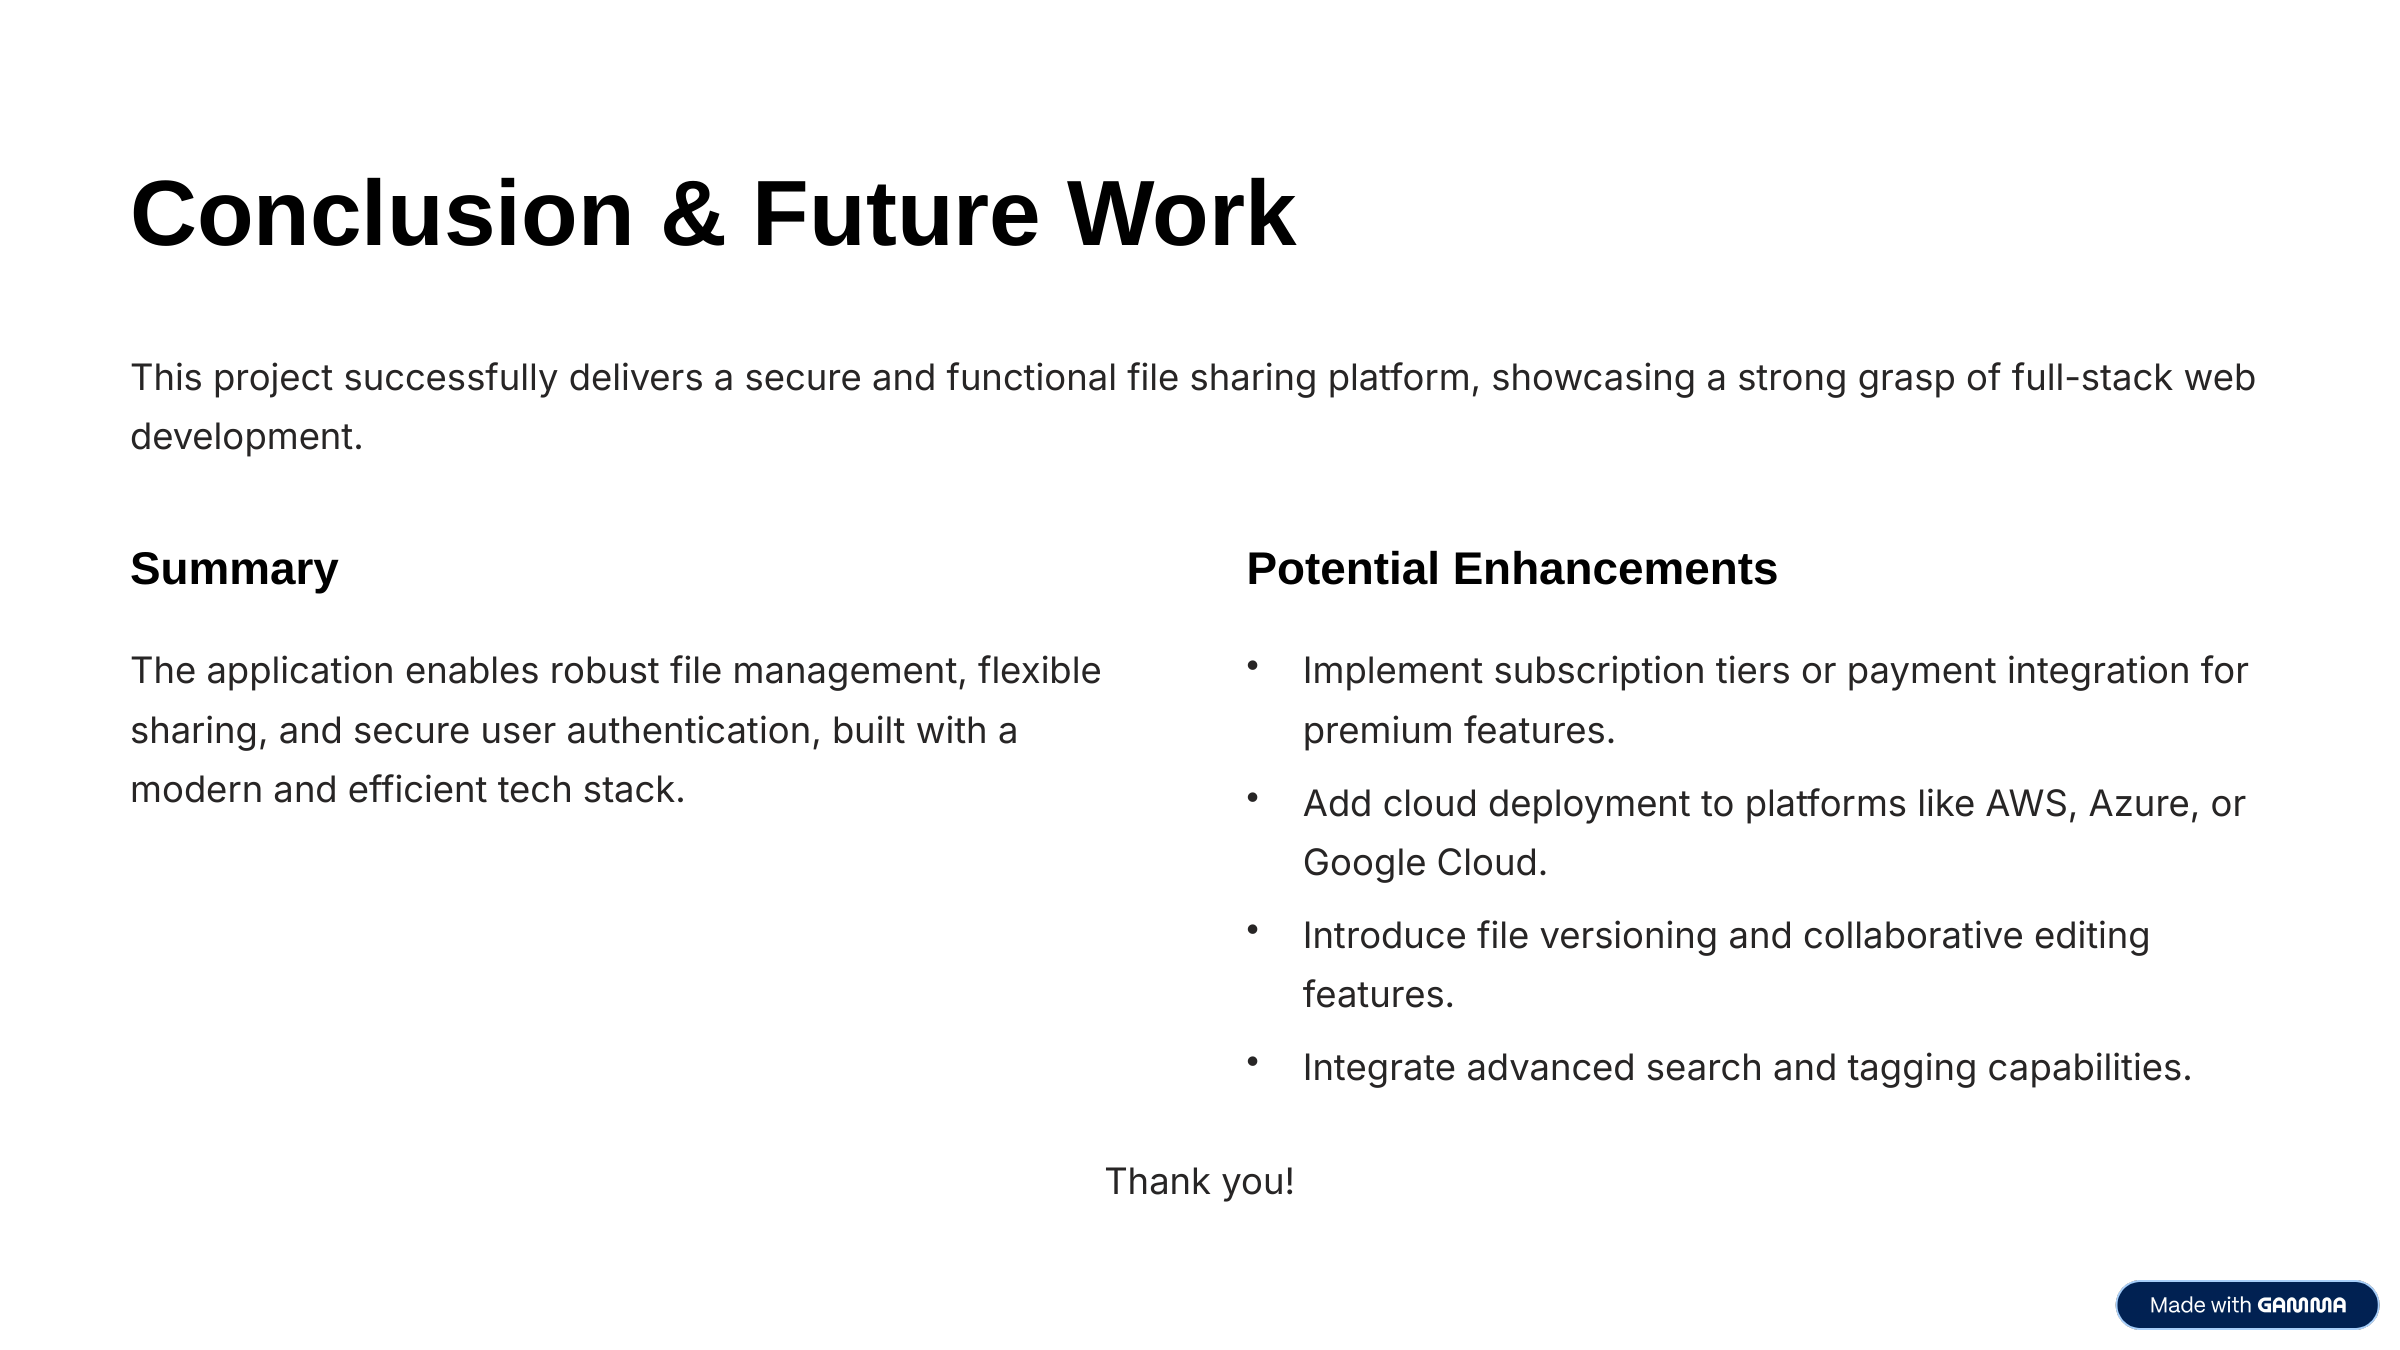

Conclusion & Future Work
This project successfully delivers a secure and functional file sharing platform, showcasing a strong grasp of full-stack web development.
Summary
Potential Enhancements
The application enables robust file management, flexible sharing, and secure user authentication, built with a modern and efficient tech stack.
Implement subscription tiers or payment integration for premium features.
Add cloud deployment to platforms like AWS, Azure, or Google Cloud.
Introduce file versioning and collaborative editing features.
Integrate advanced search and tagging capabilities.
Thank you!